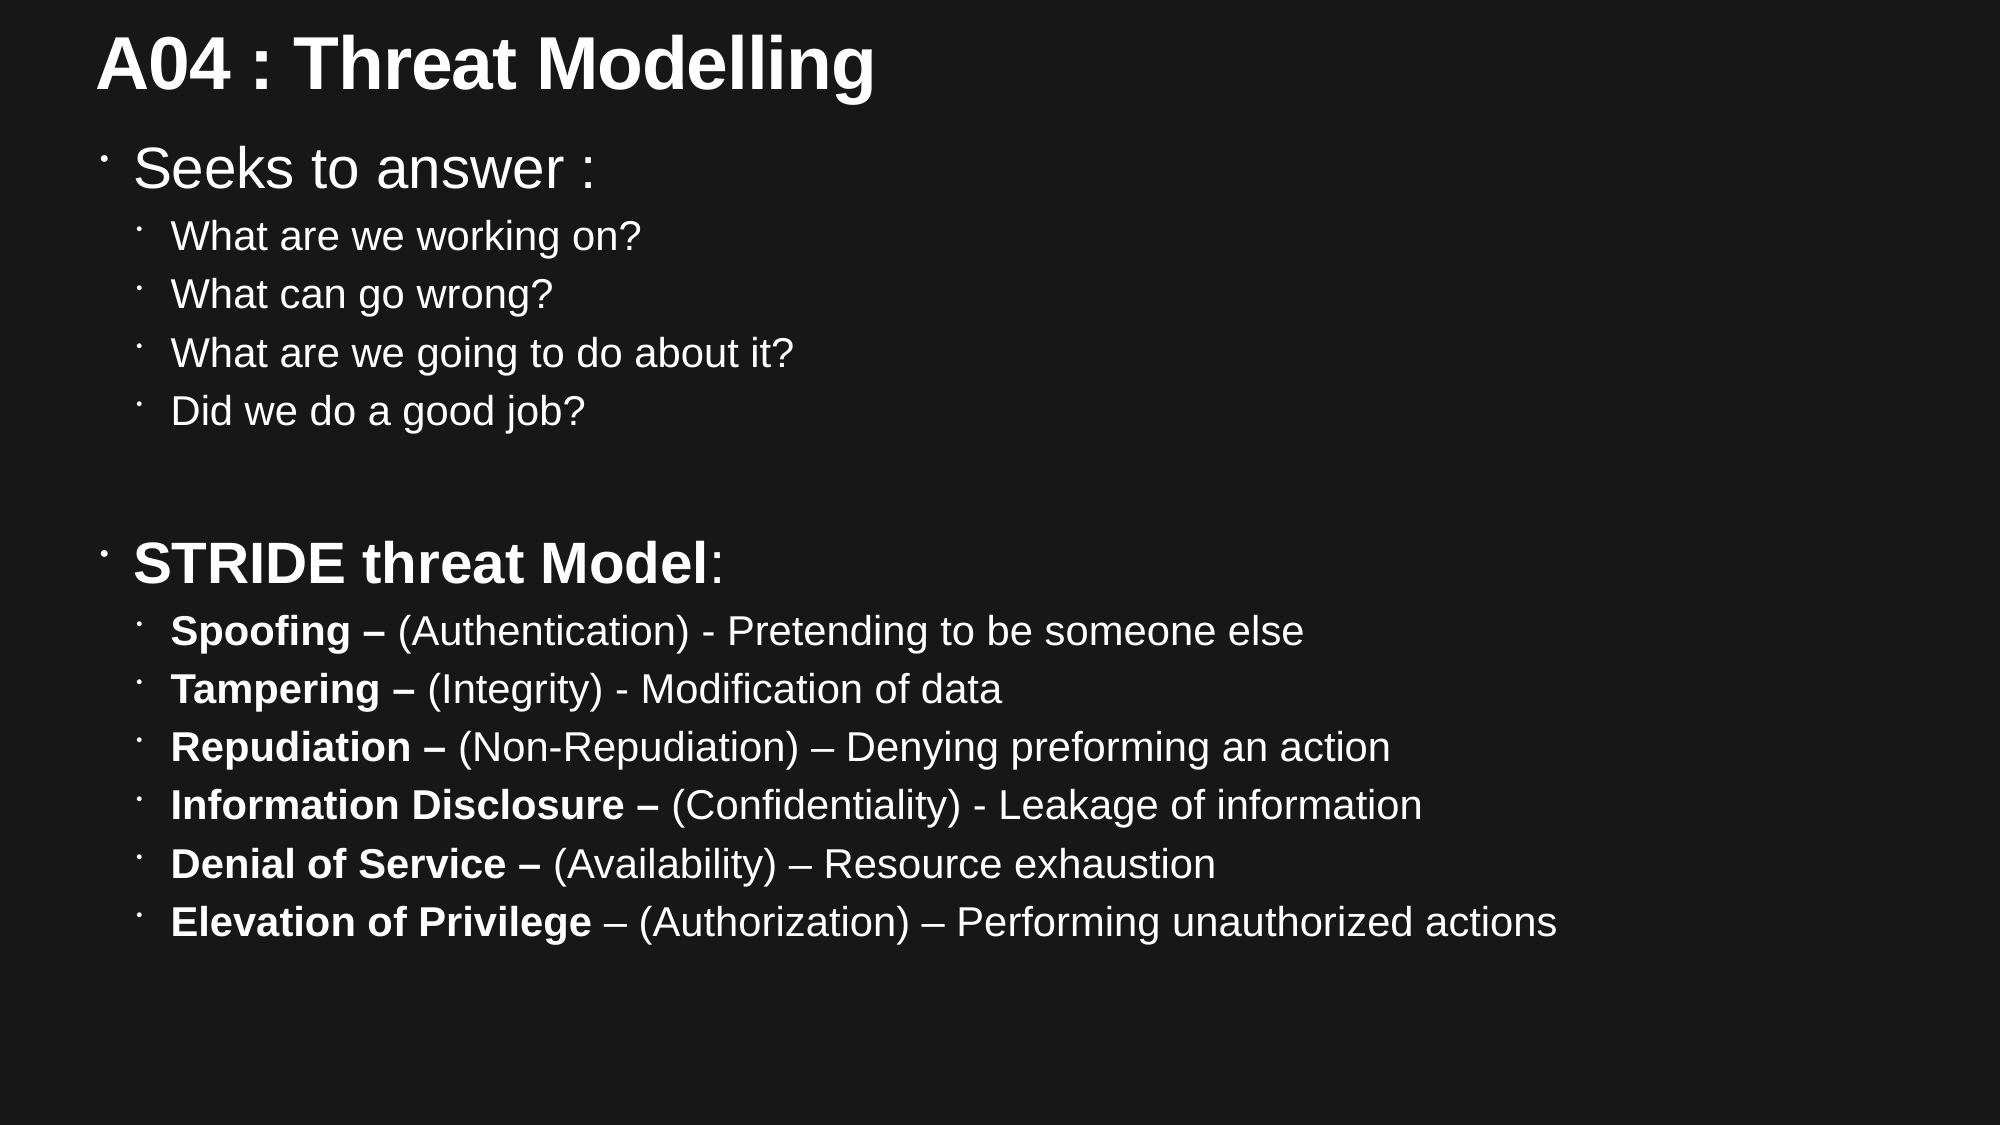

# A04 : Threat Modelling

Seeks to answer :
What are we working on?
What can go wrong?
What are we going to do about it?
Did we do a good job?
STRIDE threat Model:
Spoofing – (Authentication) - Pretending to be someone else
Tampering – (Integrity) - Modification of data
Repudiation – (Non-Repudiation) – Denying preforming an action
Information Disclosure – (Confidentiality) - Leakage of information
Denial of Service – (Availability) – Resource exhaustion
Elevation of Privilege – (Authorization) – Performing unauthorized actions